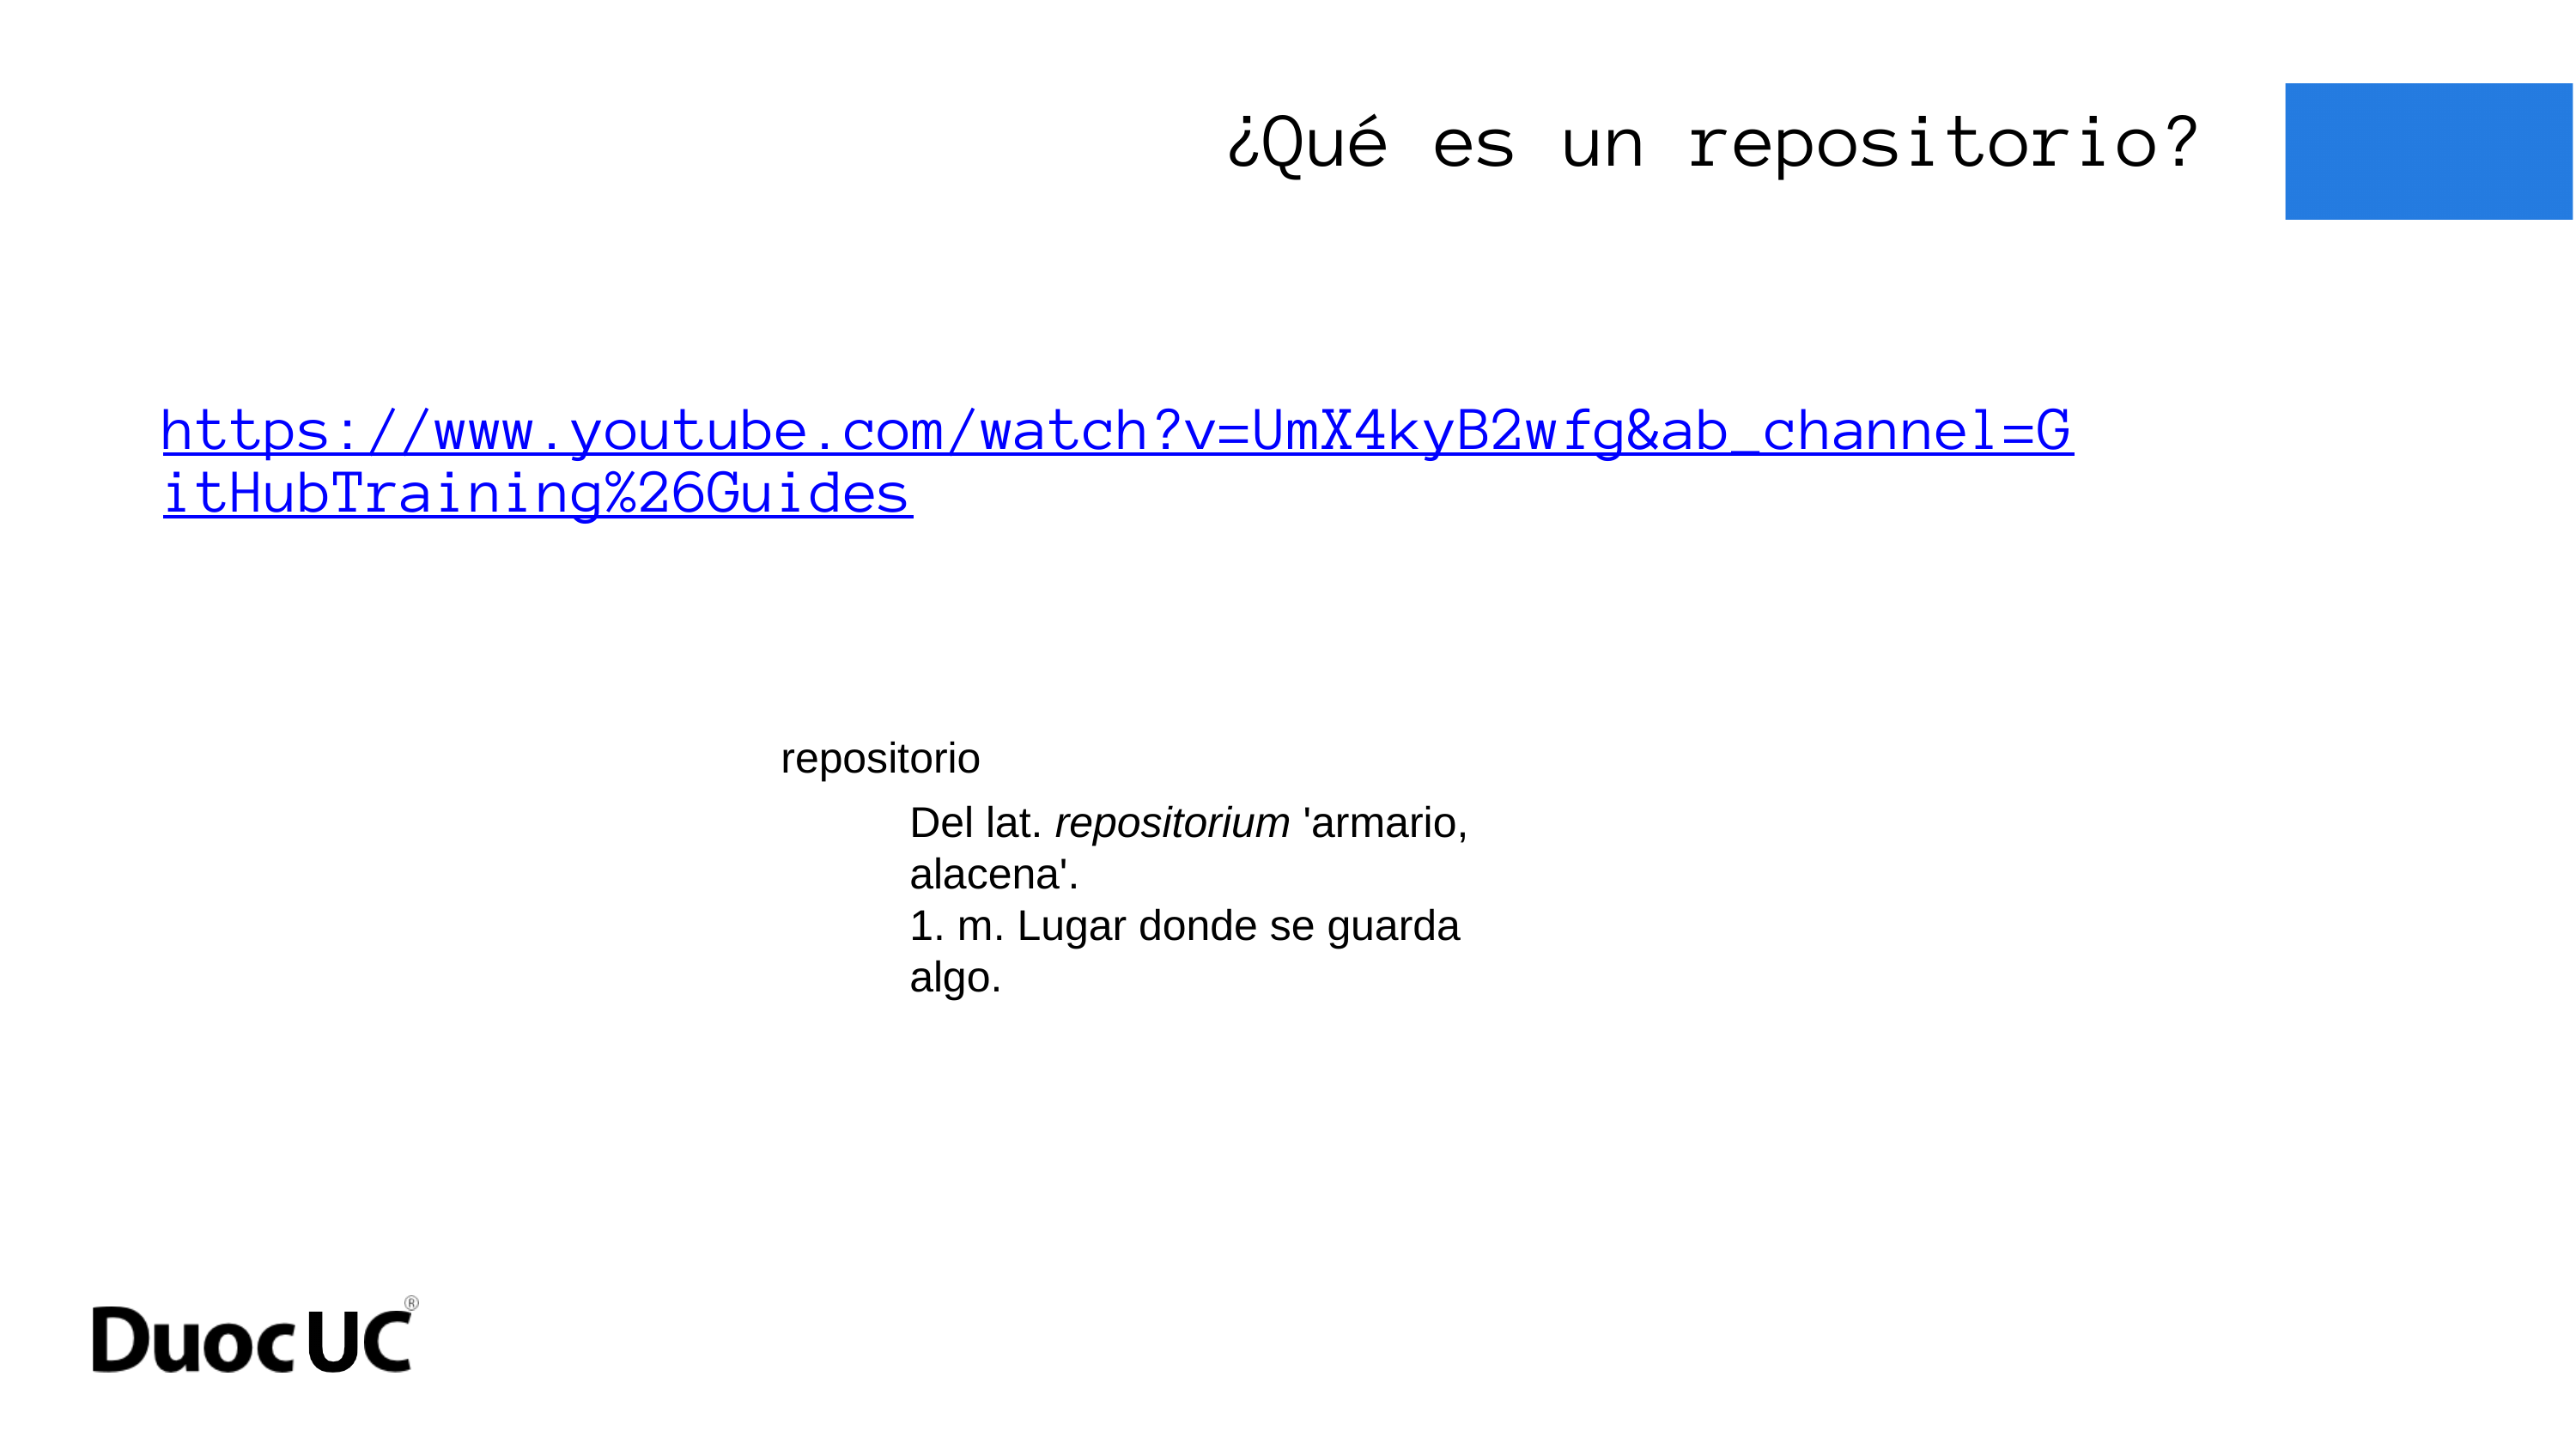

¿Qué es un repositorio?
https://www.youtube.com/watch?v=UmX4kyB2wfg&ab_channel=GitHubTraining%26Guides

repositorio
Del lat. repositorium 'armario, alacena'.
1. m. Lugar donde se guarda algo.